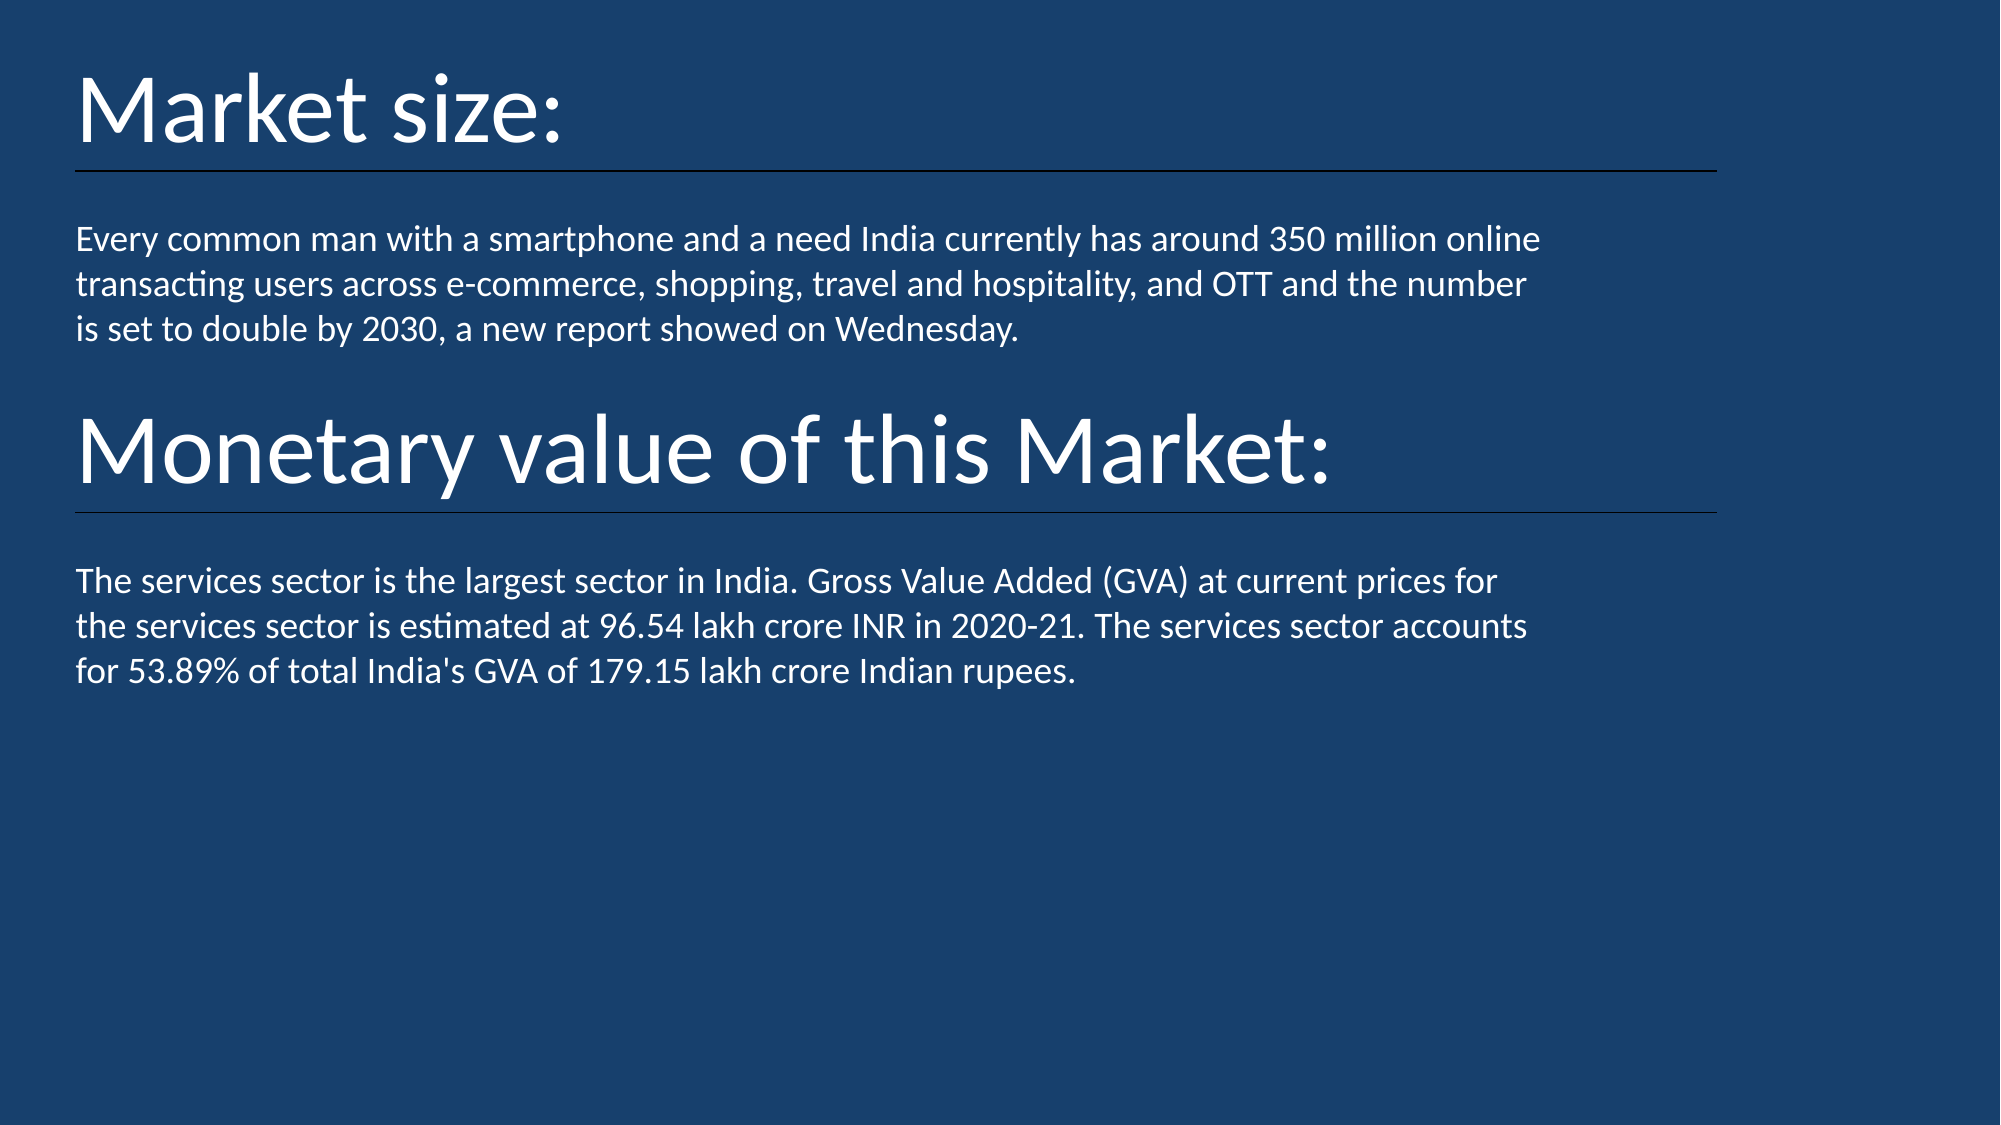

Market size:
Every common man with a smartphone and a need India currently has around 350 million online transacting users across e-commerce, shopping, travel and hospitality, and OTT and the number is set to double by 2030, a new report showed on Wednesday.
Monetary value of this Market:
The services sector is the largest sector in India. Gross Value Added (GVA) at current prices for the services sector is estimated at 96.54 lakh crore INR in 2020-21. The services sector accounts for 53.89% of total India's GVA of 179.15 lakh crore Indian rupees.